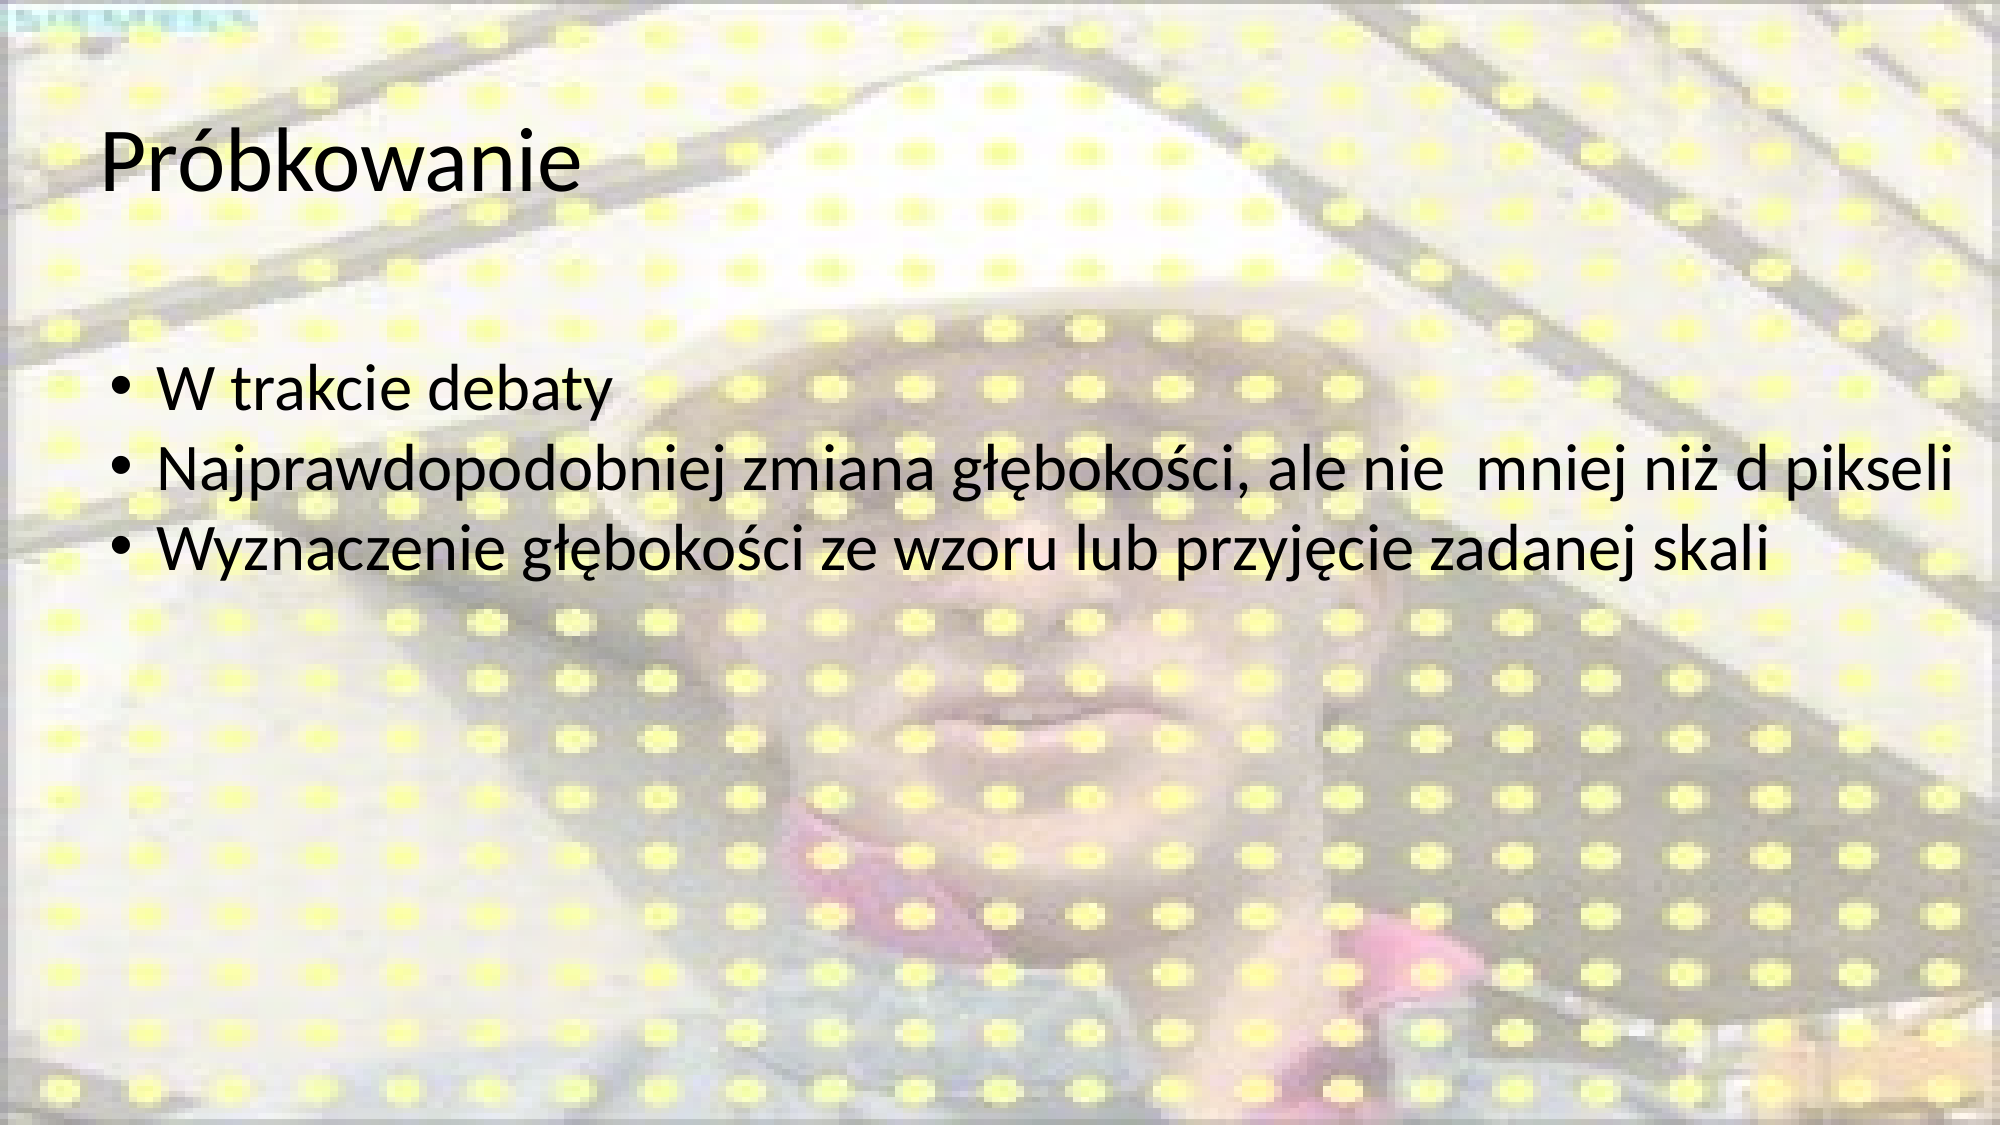

# Próbkowanie
W trakcie debaty
Najprawdopodobniej zmiana głębokości, ale nie  mniej niż d pikseli
Wyznaczenie głębokości ze wzoru lub przyjęcie zadanej skali